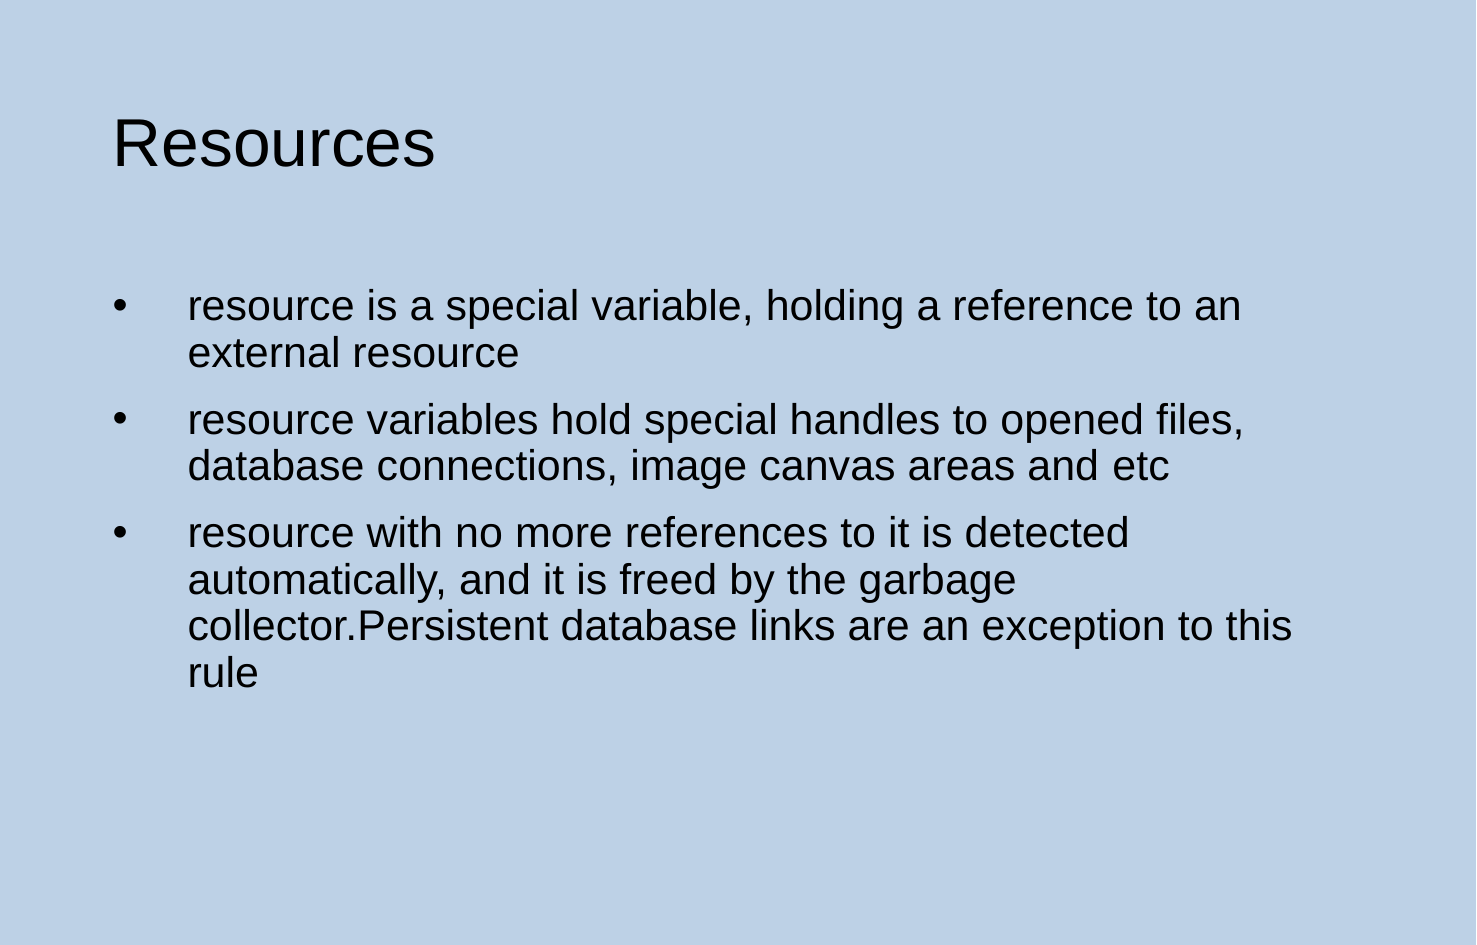

Resources

resource is a special variable, holding a reference to an external resource
resource variables hold special handles to opened files, database connections, image canvas areas and etc
resource with no more references to it is detected automatically, and it is freed by the garbage collector.Persistent database links are an exception to this rule